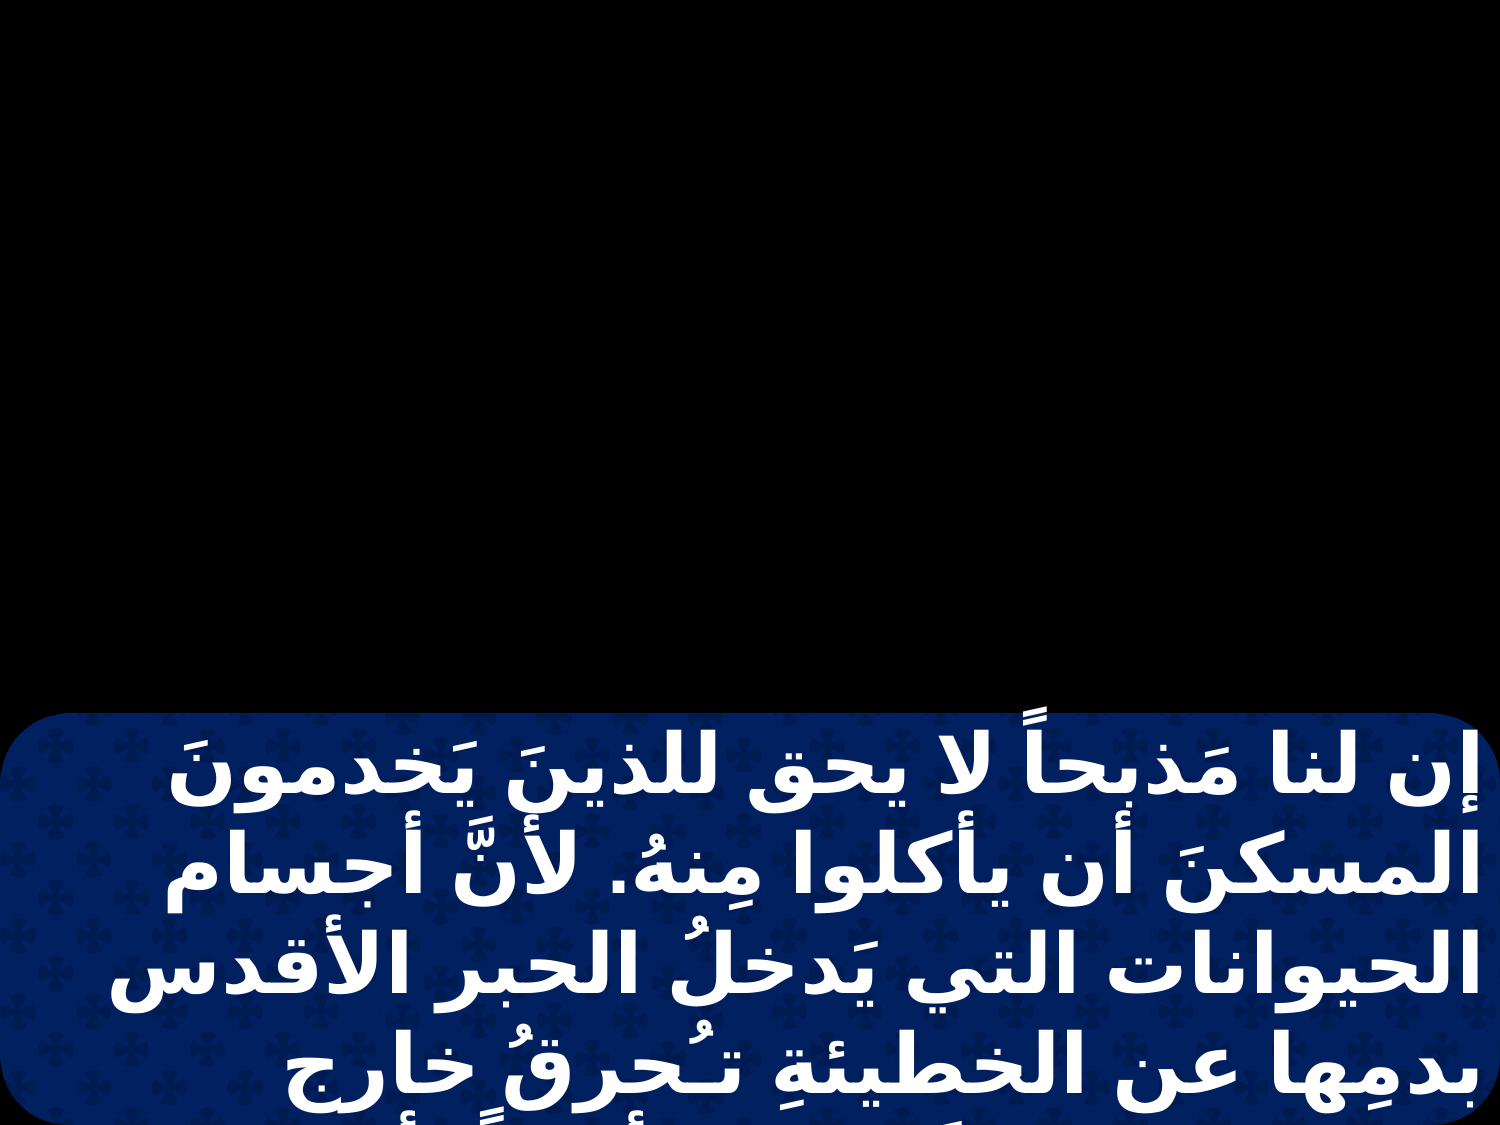

إن لنا مَذبحاً لا يحق للذينَ يَخدمونَ المسكنَ أن يأكلوا مِنهُ. لأنَّ أجسام الحيوانات التي يَدخلُ الحبر الأقدس بدمِها عن الخطيئةِ تـُحرقُ خارج المحلةِ . فلذلكَ يسوعَ أيضاً تألم خارج الباب ليُقدس الشعبَ بدمِه.